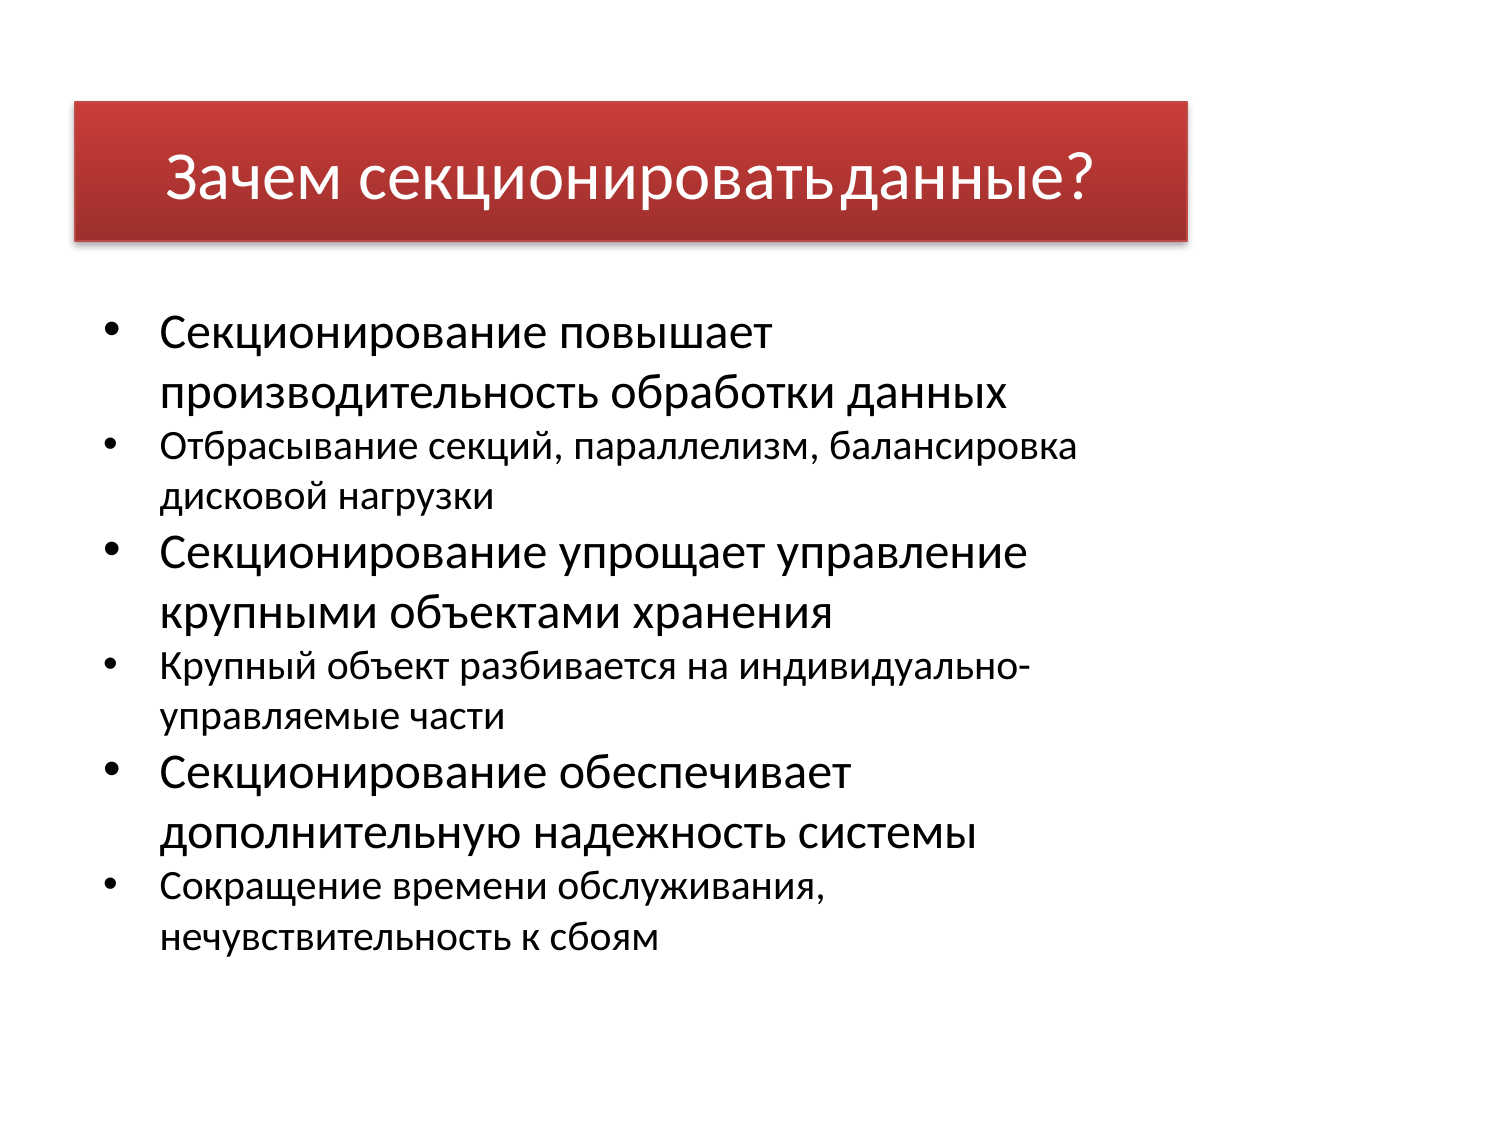

Зачем секционировать	данные?
Секционирование повышает производительность обработки данных
Отбрасывание секций, параллелизм, балансировка дисковой нагрузки
Секционирование упрощает управление крупными объектами хранения
Крупный объект разбивается на индивидуально-управляемые части
Секционирование обеспечивает дополнительную надежность системы
Сокращение времени обслуживания, нечувствительность к сбоям